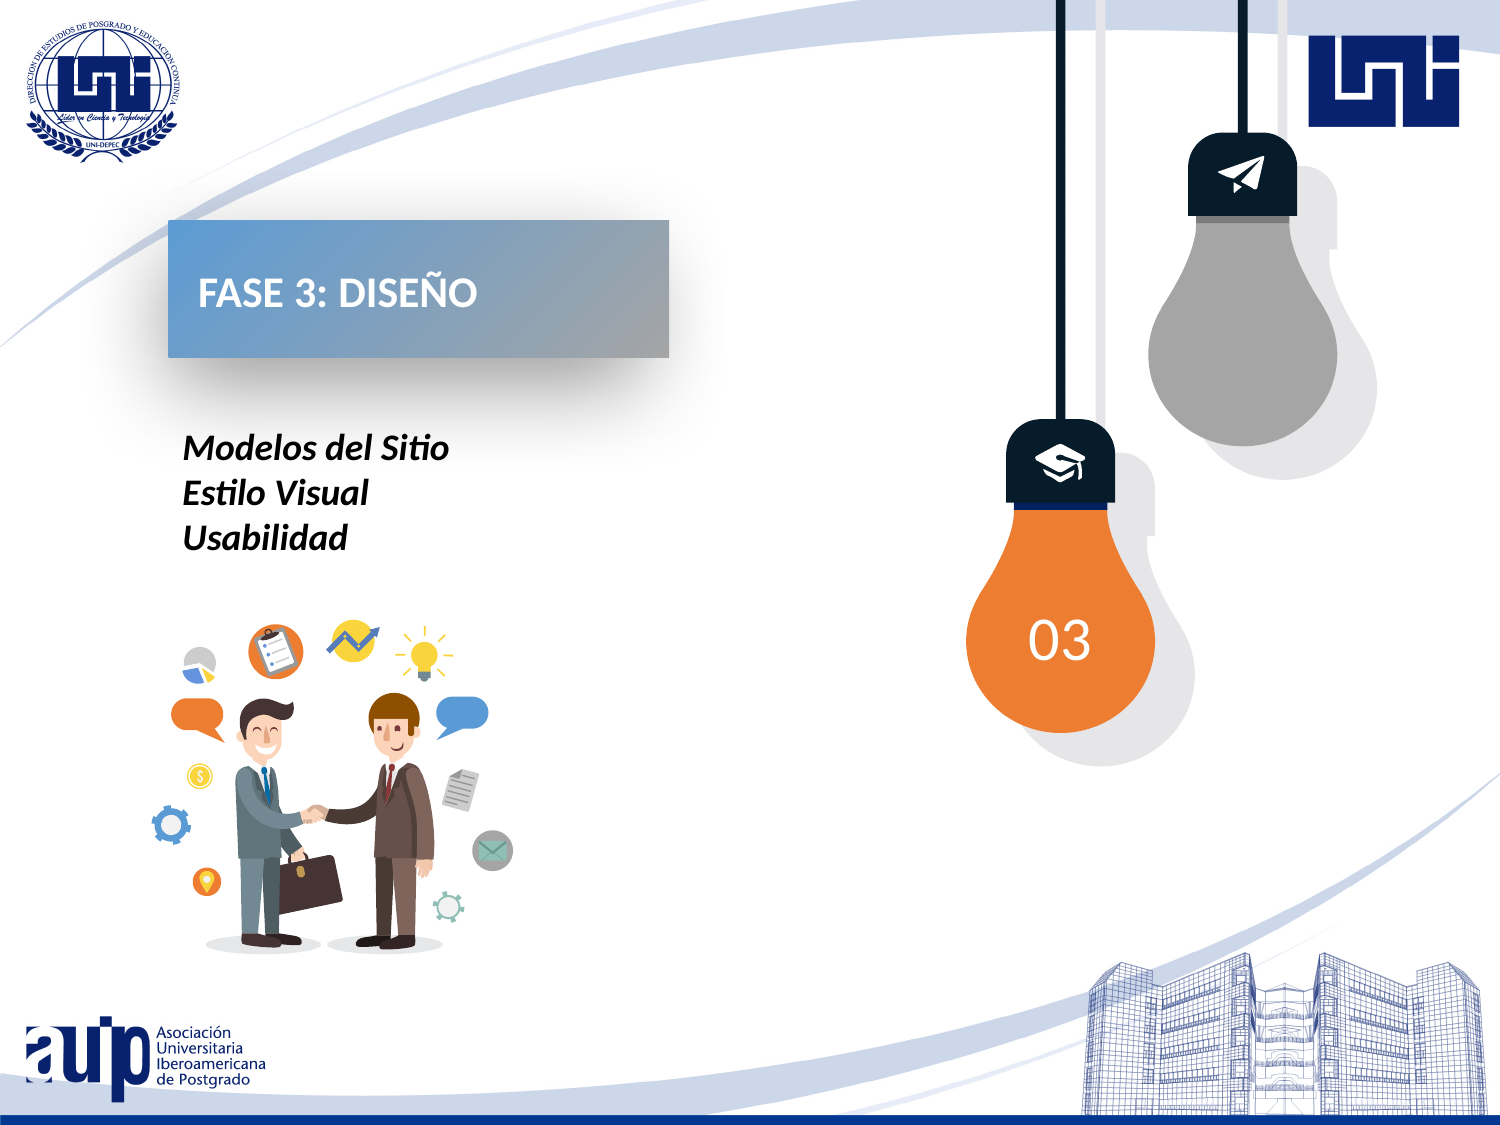

FASE 3: DISEÑO
Modelos del Sitio
Estilo Visual
Usabilidad

03

Image Subtitle

A wonderful serenity has taken possession of my entire.
A wonderful serenity has taken possession of my entire.